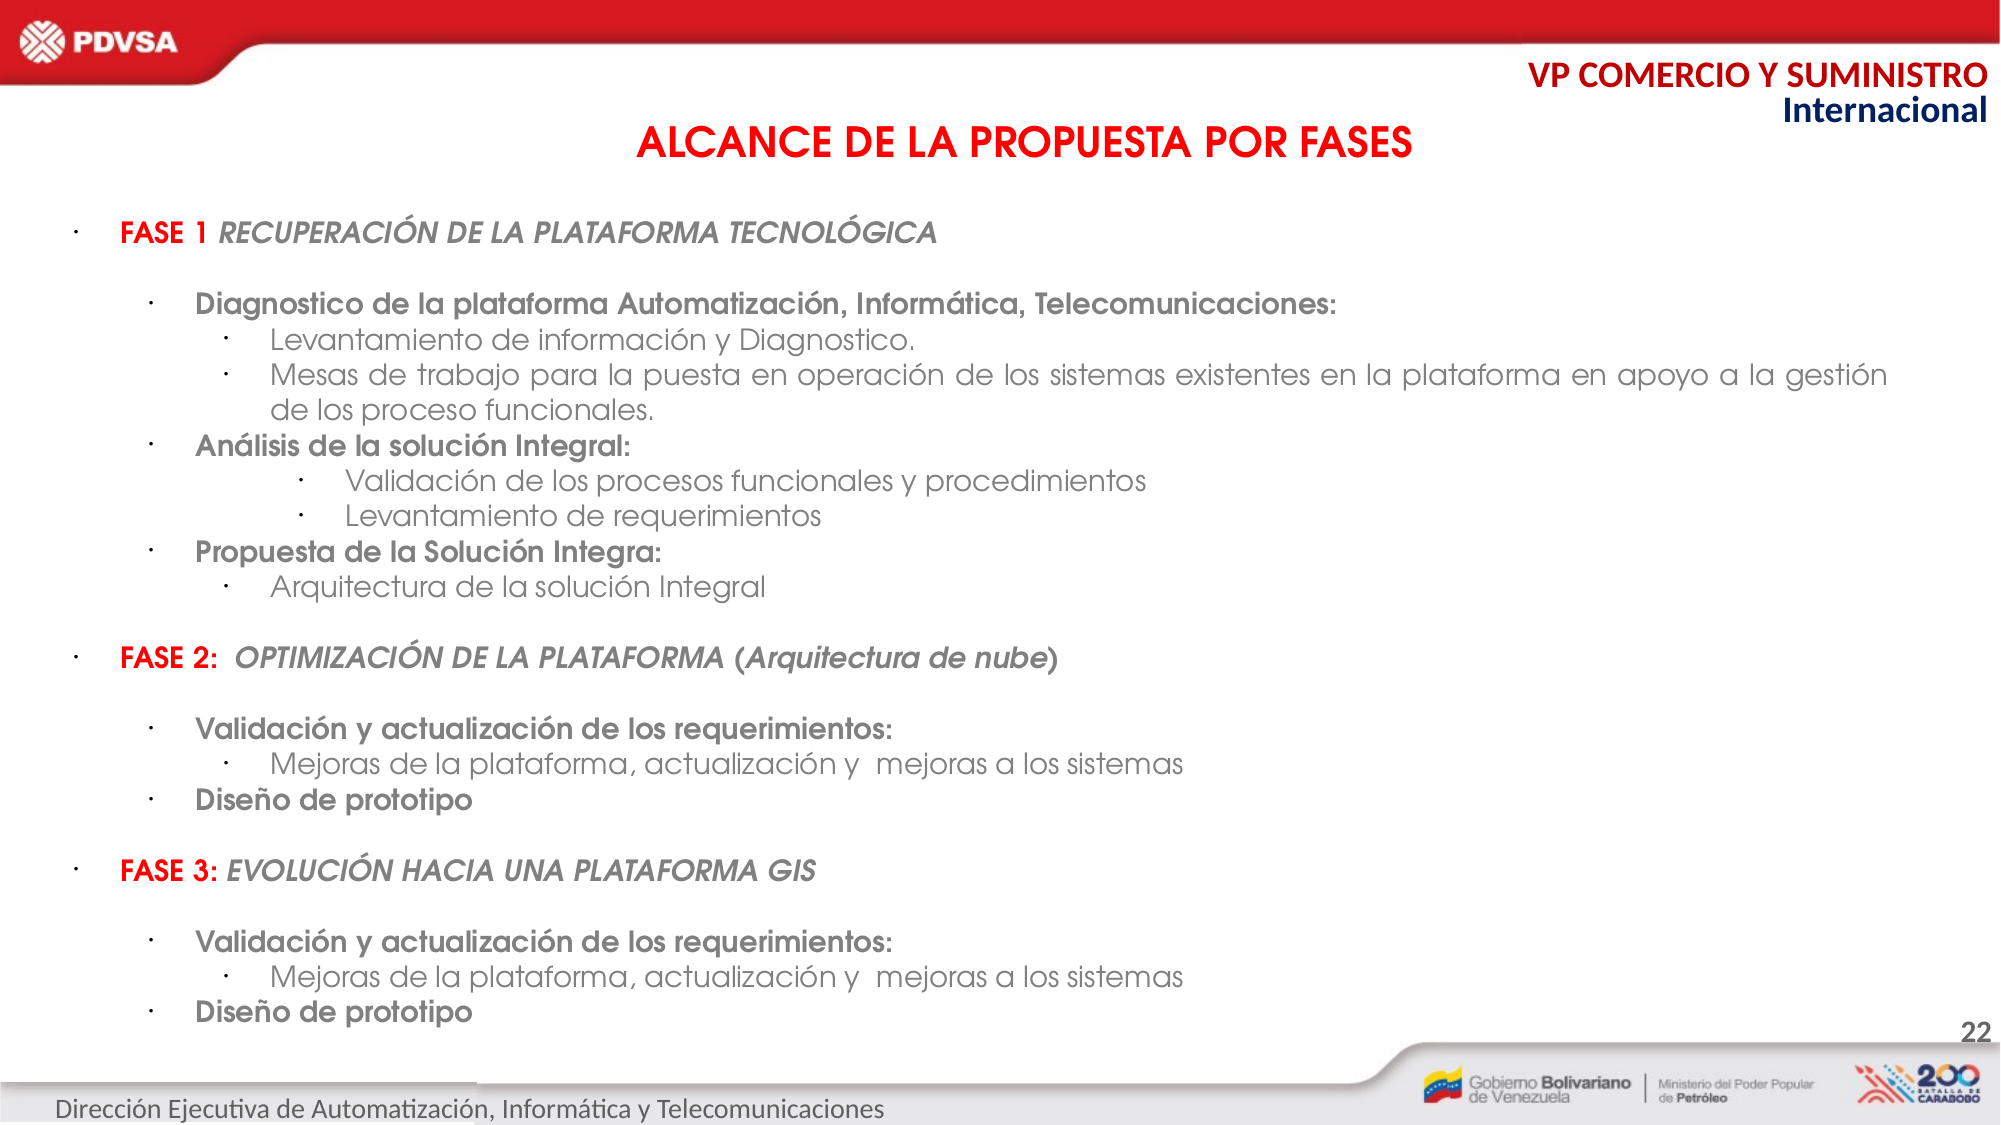

VP COMERCIO Y SUMINISTRO
Internacional
ALCANCE DE LA PROPUESTA POR FASES
FASE 1 RECUPERACIÓN DE LA PLATAFORMA TECNOLÓGICA

Diagnostico de la plataforma Automatización, Informática, Telecomunicaciones:
Levantamiento de información y Diagnostico.
Mesas de trabajo para la puesta en operación de los sistemas existentes en la plataforma en apoyo a la gestión de los proceso funcionales.
Análisis de la solución Integral:
Validación de los procesos funcionales y procedimientos
Levantamiento de requerimientos
Propuesta de la Solución Integra:
Arquitectura de la solución Integral

FASE 2:  OPTIMIZACIÓN DE LA PLATAFORMA (Arquitectura de nube)

Validación y actualización de los requerimientos:
Mejoras de la plataforma, actualización y  mejoras a los sistemas
Diseño de prototipo

FASE 3: EVOLUCIÓN HACIA UNA PLATAFORMA GIS

Validación y actualización de los requerimientos:
Mejoras de la plataforma, actualización y  mejoras a los sistemas
Diseño de prototipo